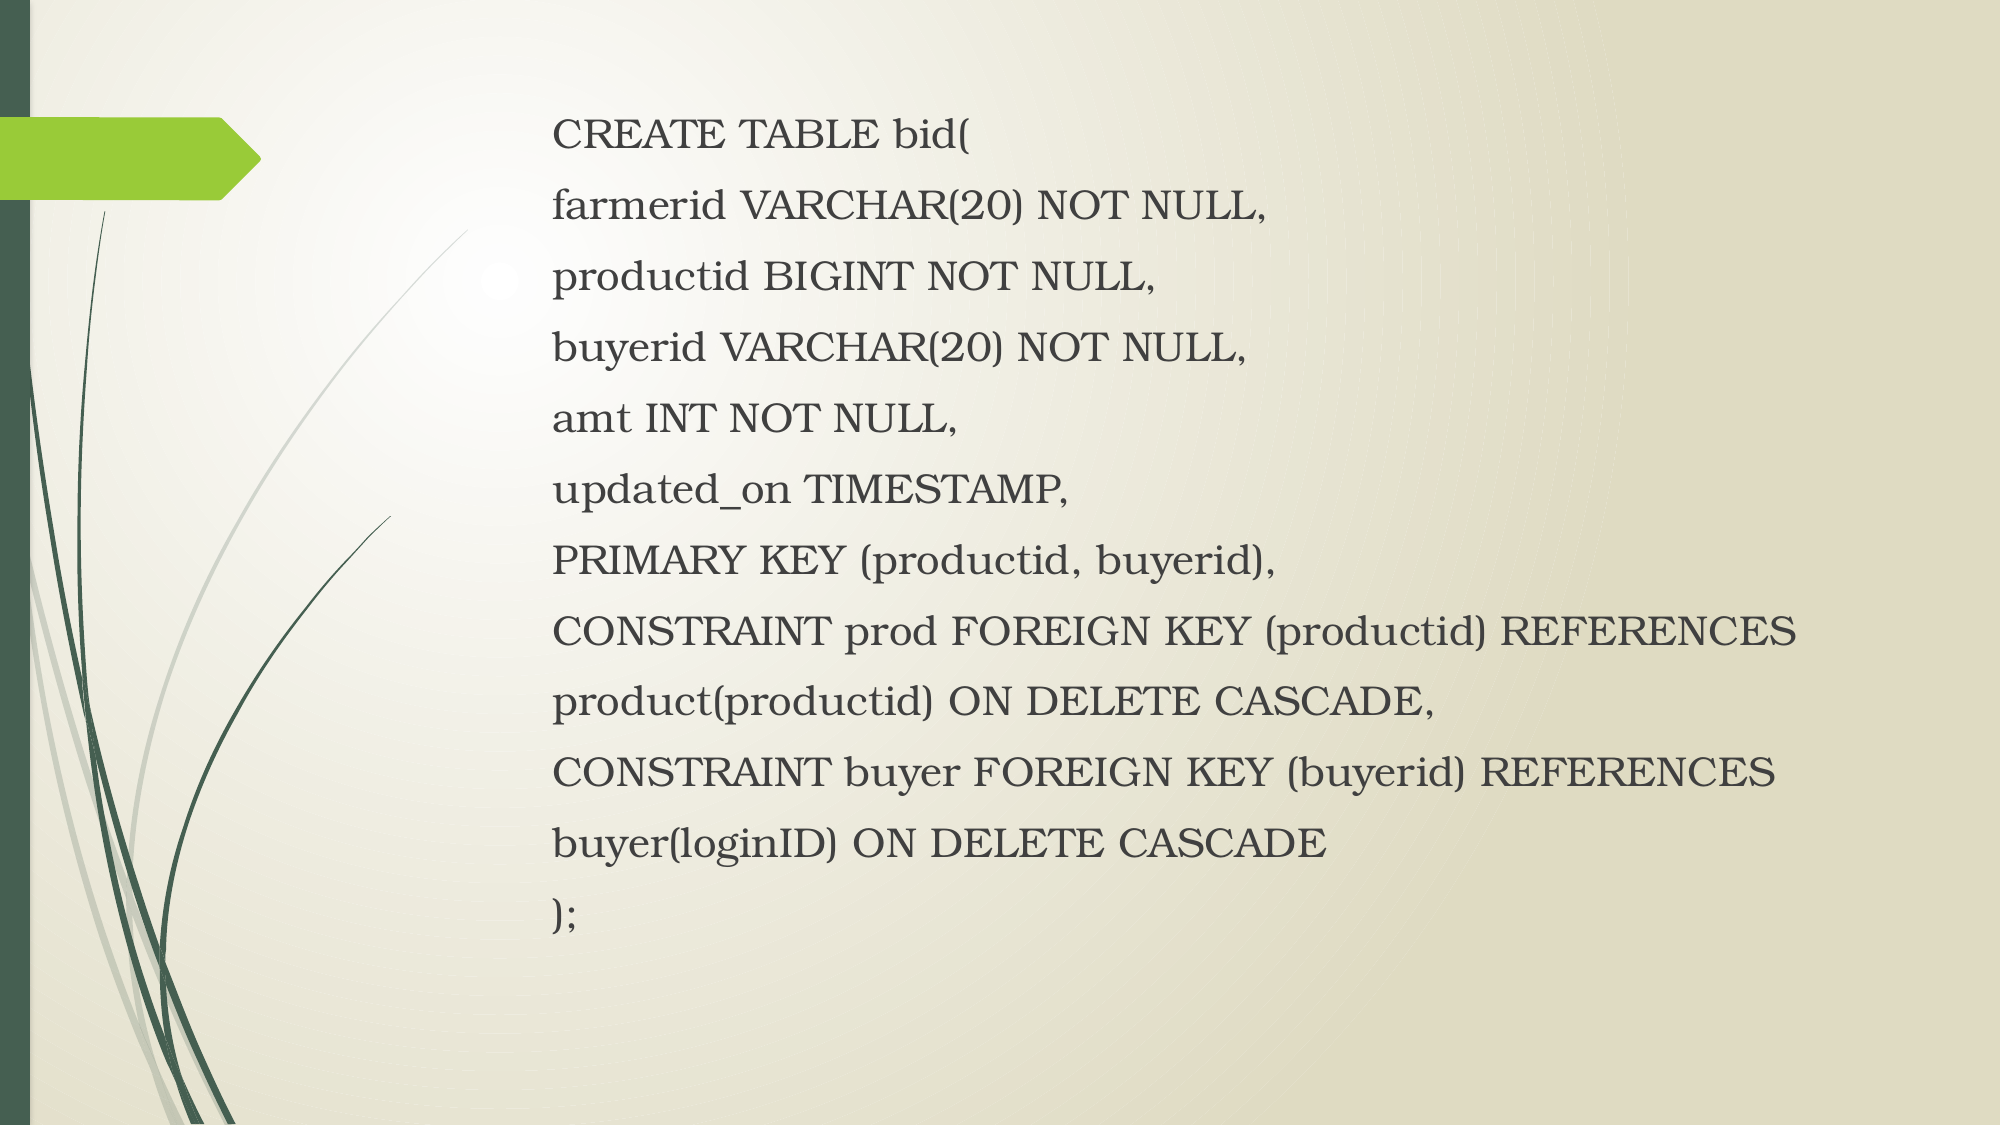

CREATE TABLE bid(
farmerid VARCHAR(20) NOT NULL,
productid BIGINT NOT NULL,
buyerid VARCHAR(20) NOT NULL,
amt INT NOT NULL,
updated_on TIMESTAMP,
PRIMARY KEY (productid, buyerid),
CONSTRAINT prod FOREIGN KEY (productid) REFERENCES
product(productid) ON DELETE CASCADE,
CONSTRAINT buyer FOREIGN KEY (buyerid) REFERENCES
buyer(loginID) ON DELETE CASCADE
);